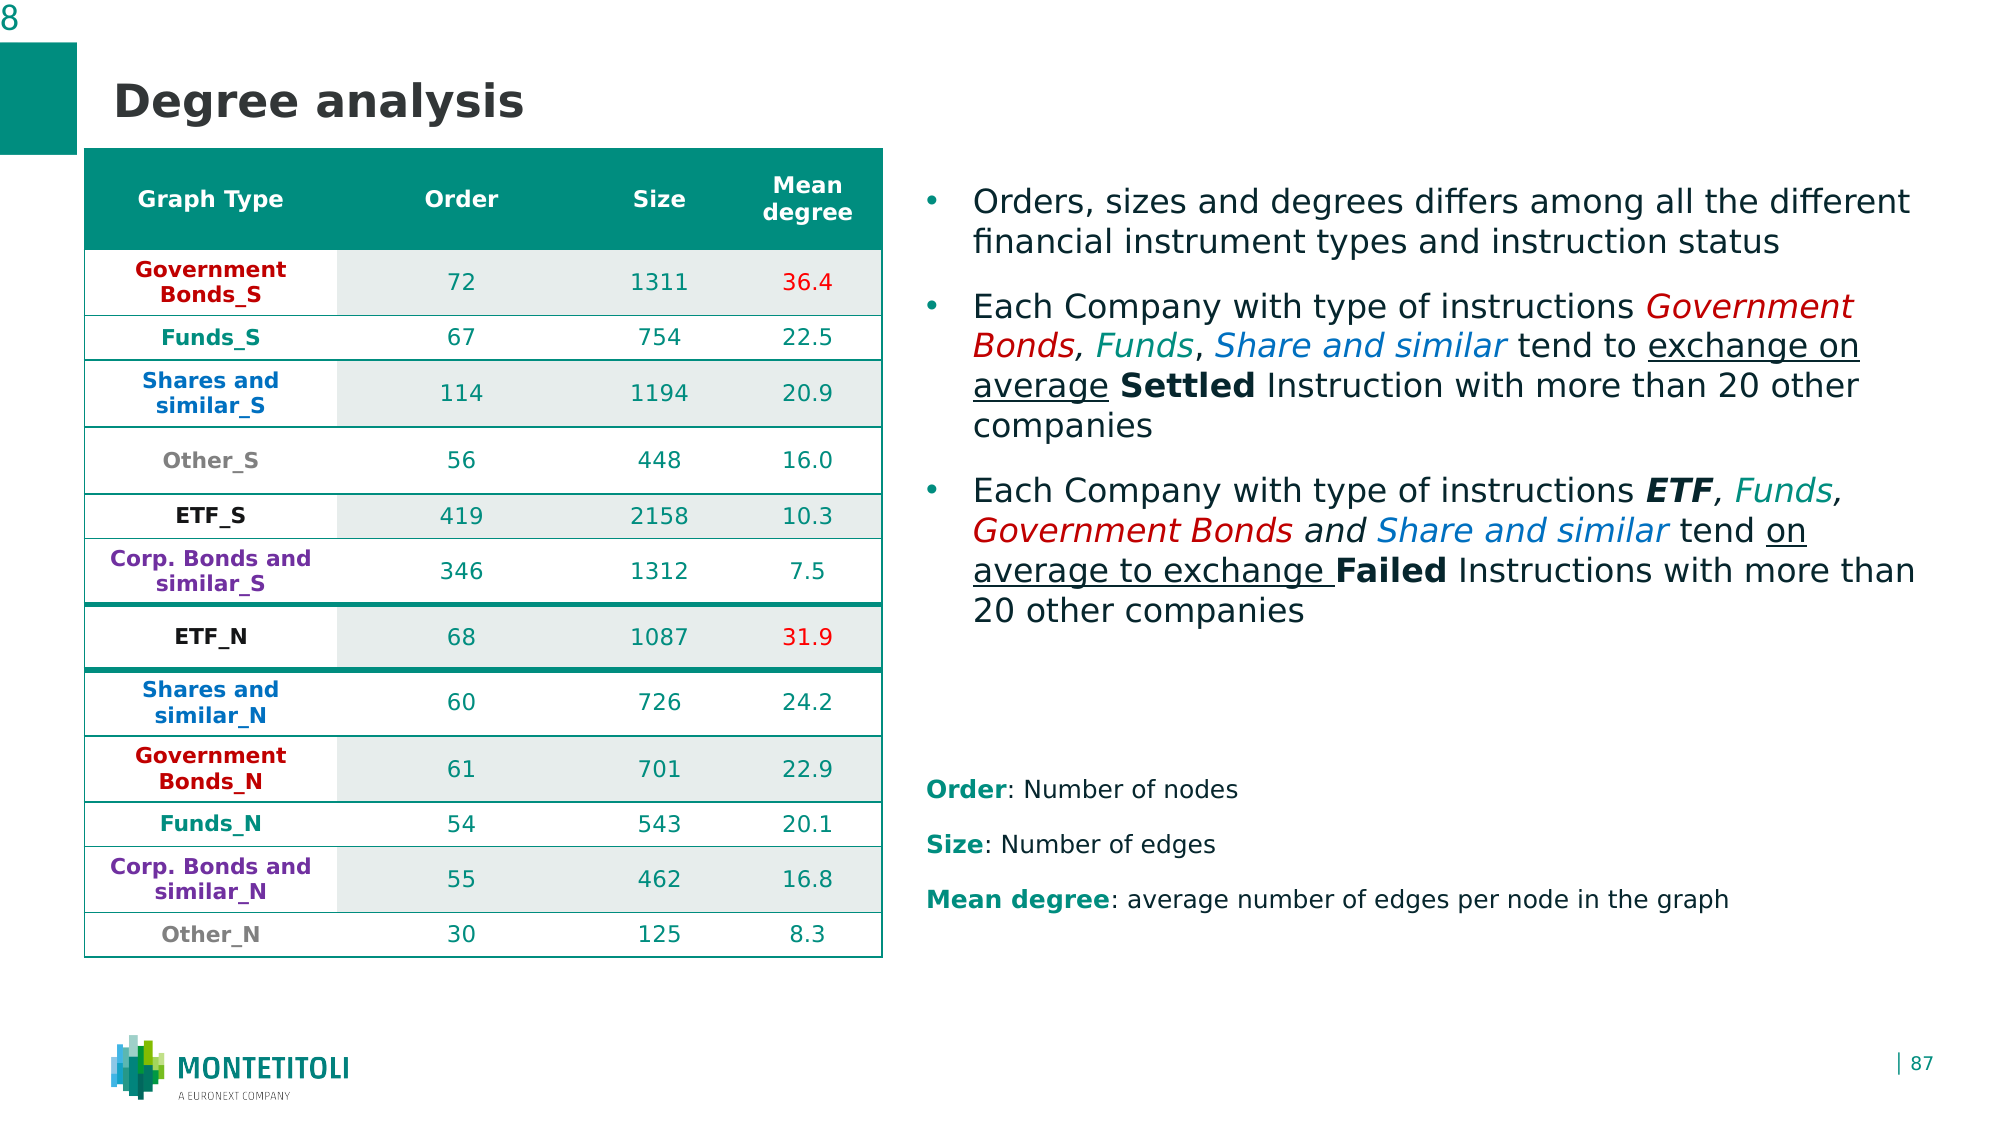

# Degree analysis

Orders, sizes and degrees differs among all the different financial instrument types and instruction status
Each Company with type of instructions Government Bonds, Funds, Share and similar tend to exchange on average Settled Instruction with more than 20 other companies
Each Company with type of instructions ETF, Funds, Government Bonds and Share and similar tend on average to exchange Failed Instructions with more than 20 other companies

Order: Number of nodes
Size: Number of edges
Mean degree: average number of edges per node in the graph

| Graph Type | Order | Size | Mean degree |
| --- | --- | --- | --- |
| Government Bonds\_S | 72 | 1311 | 36.4 |
| Funds\_S | 67 | 754 | 22.5 |
| Shares and similar\_S | 114 | 1194 | 20.9 |
| Other\_S | 56 | 448 | 16.0 |
| ETF\_S | 419 | 2158 | 10.3 |
| Corp. Bonds and similar\_S | 346 | 1312 | 7.5 |
| ETF\_N | 68 | 1087 | 31.9 |
| Shares and similar\_N | 60 | 726 | 24.2 |
| Government Bonds\_N | 61 | 701 | 22.9 |
| Funds\_N | 54 | 543 | 20.1 |
| Corp. Bonds and similar\_N | 55 | 462 | 16.8 |
| Other\_N | 30 | 125 | 8.3 |